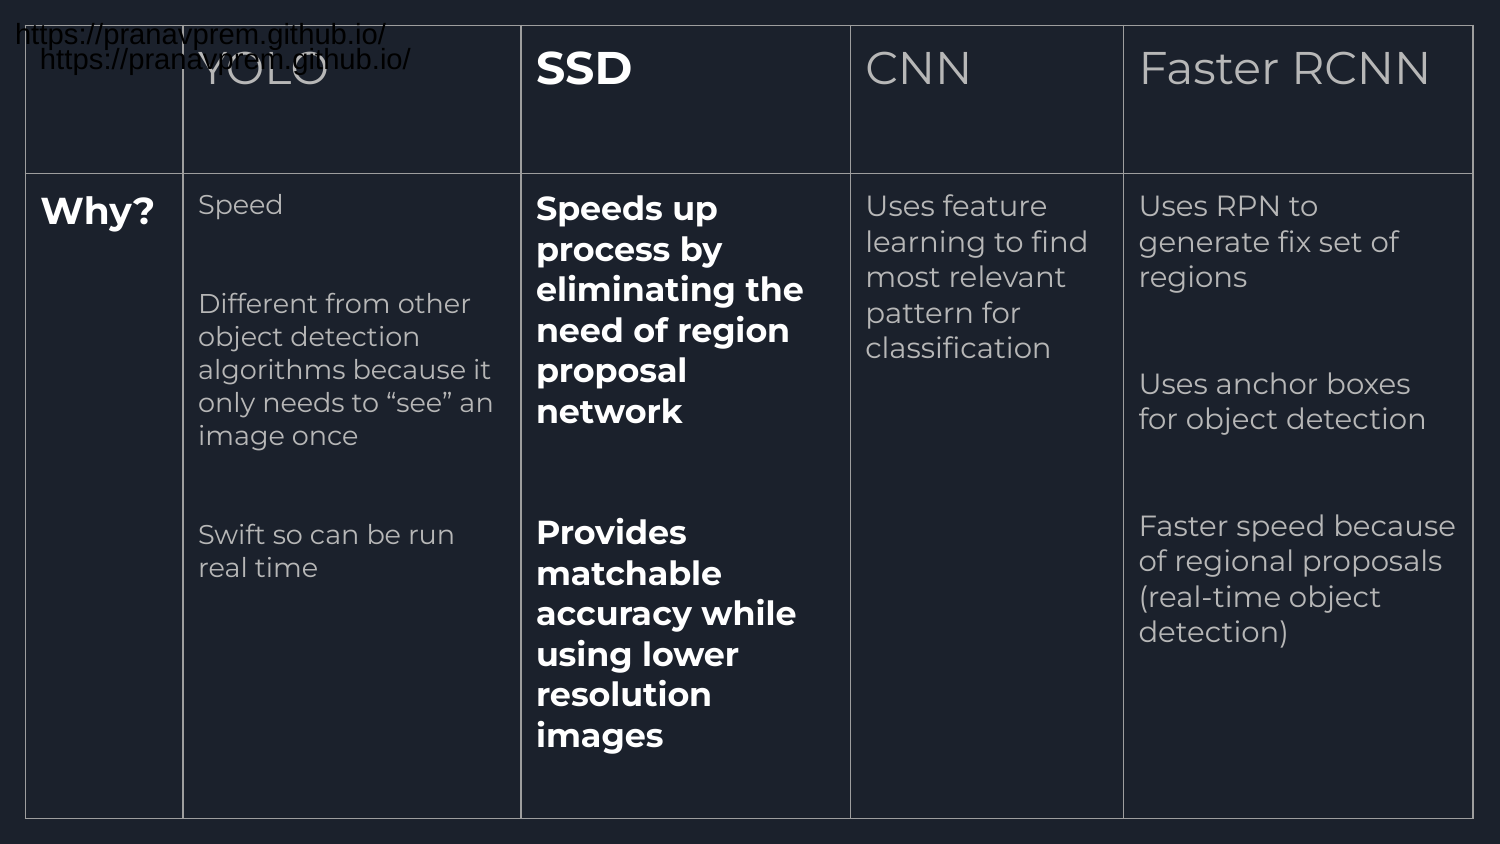

https://pranavprem.github.io/
https://pranavprem.github.io/
|  | YOLO | SSD | CNN | Faster RCNN |
| --- | --- | --- | --- | --- |
| Why? | Speed Different from other object detection algorithms because it only needs to “see” an image once Swift so can be run real time | Speeds up process by eliminating the need of region proposal network Provides matchable accuracy while using lower resolution images | Uses feature learning to find most relevant pattern for classification | Uses RPN to generate fix set of regions Uses anchor boxes for object detection Faster speed because of regional proposals (real-time object detection) |